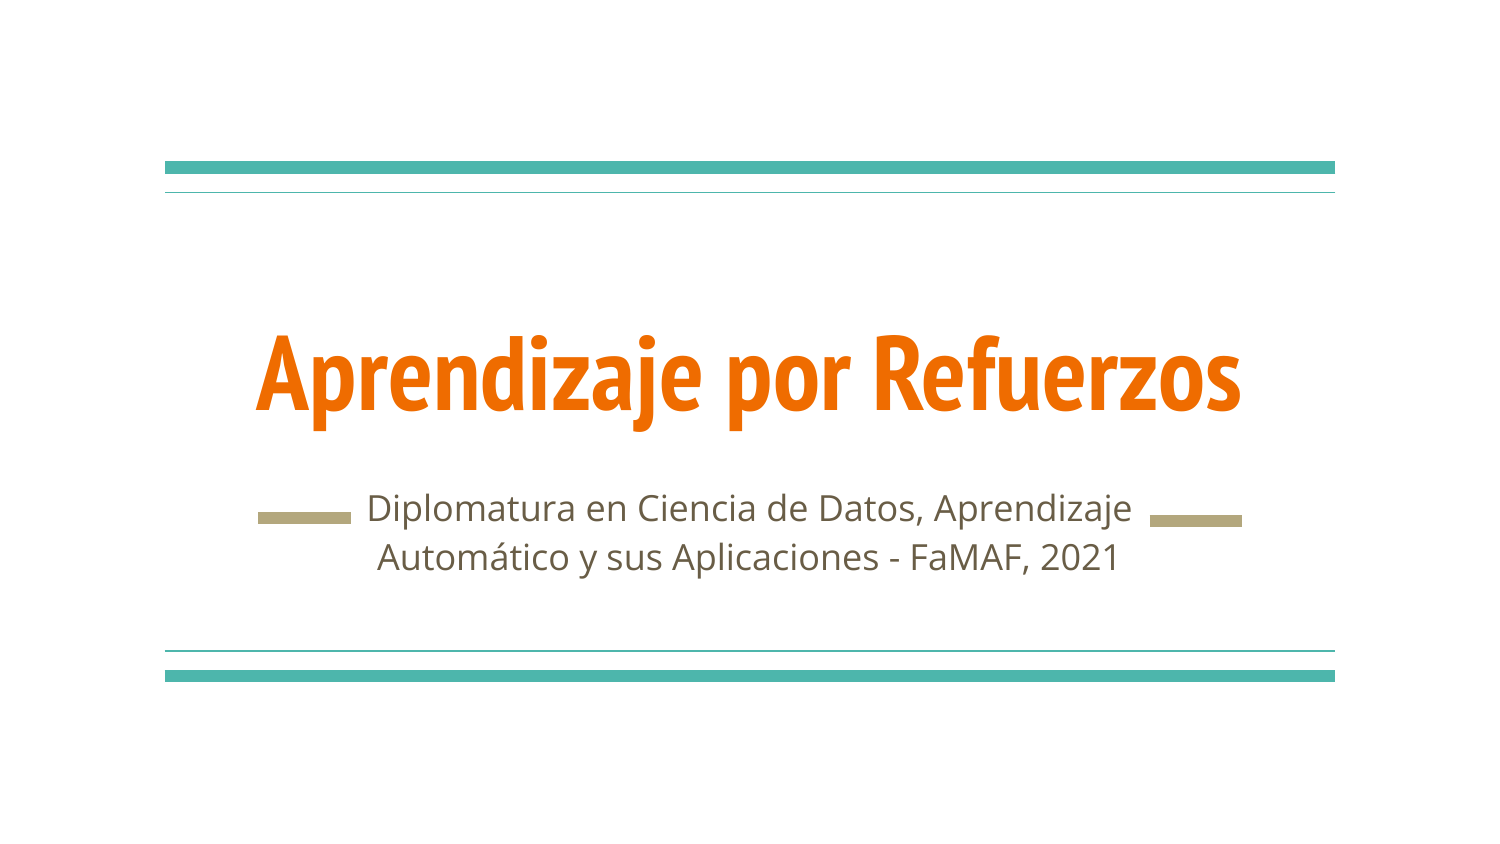

# Aprendizaje por Refuerzos
Diplomatura en Ciencia de Datos, Aprendizaje Automático y sus Aplicaciones - FaMAF, 2021